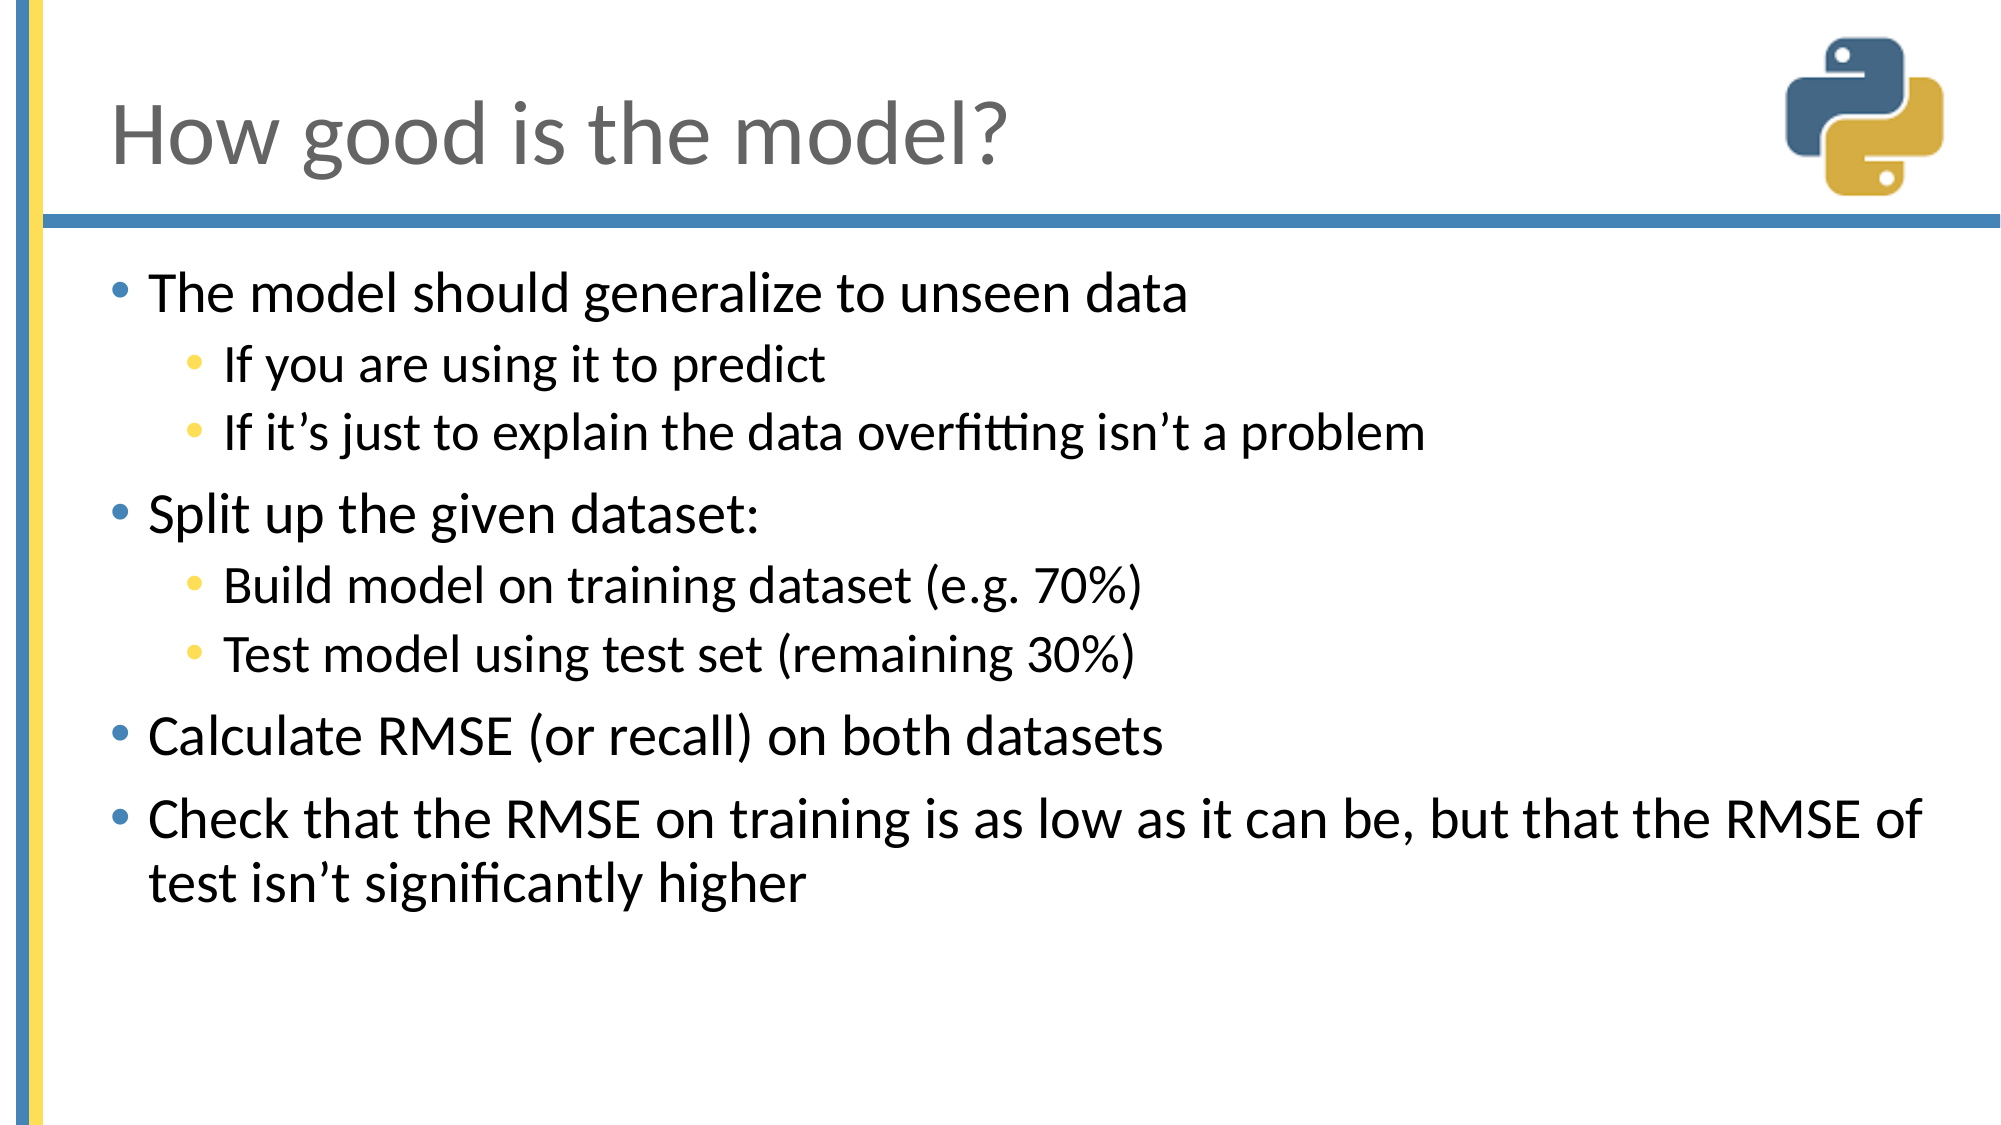

# How good is the model?
The model should generalize to unseen data
If you are using it to predict
If it’s just to explain the data overfitting isn’t a problem
Split up the given dataset:
Build model on training dataset (e.g. 70%)
Test model using test set (remaining 30%)
Calculate RMSE (or recall) on both datasets
Check that the RMSE on training is as low as it can be, but that the RMSE of test isn’t significantly higher